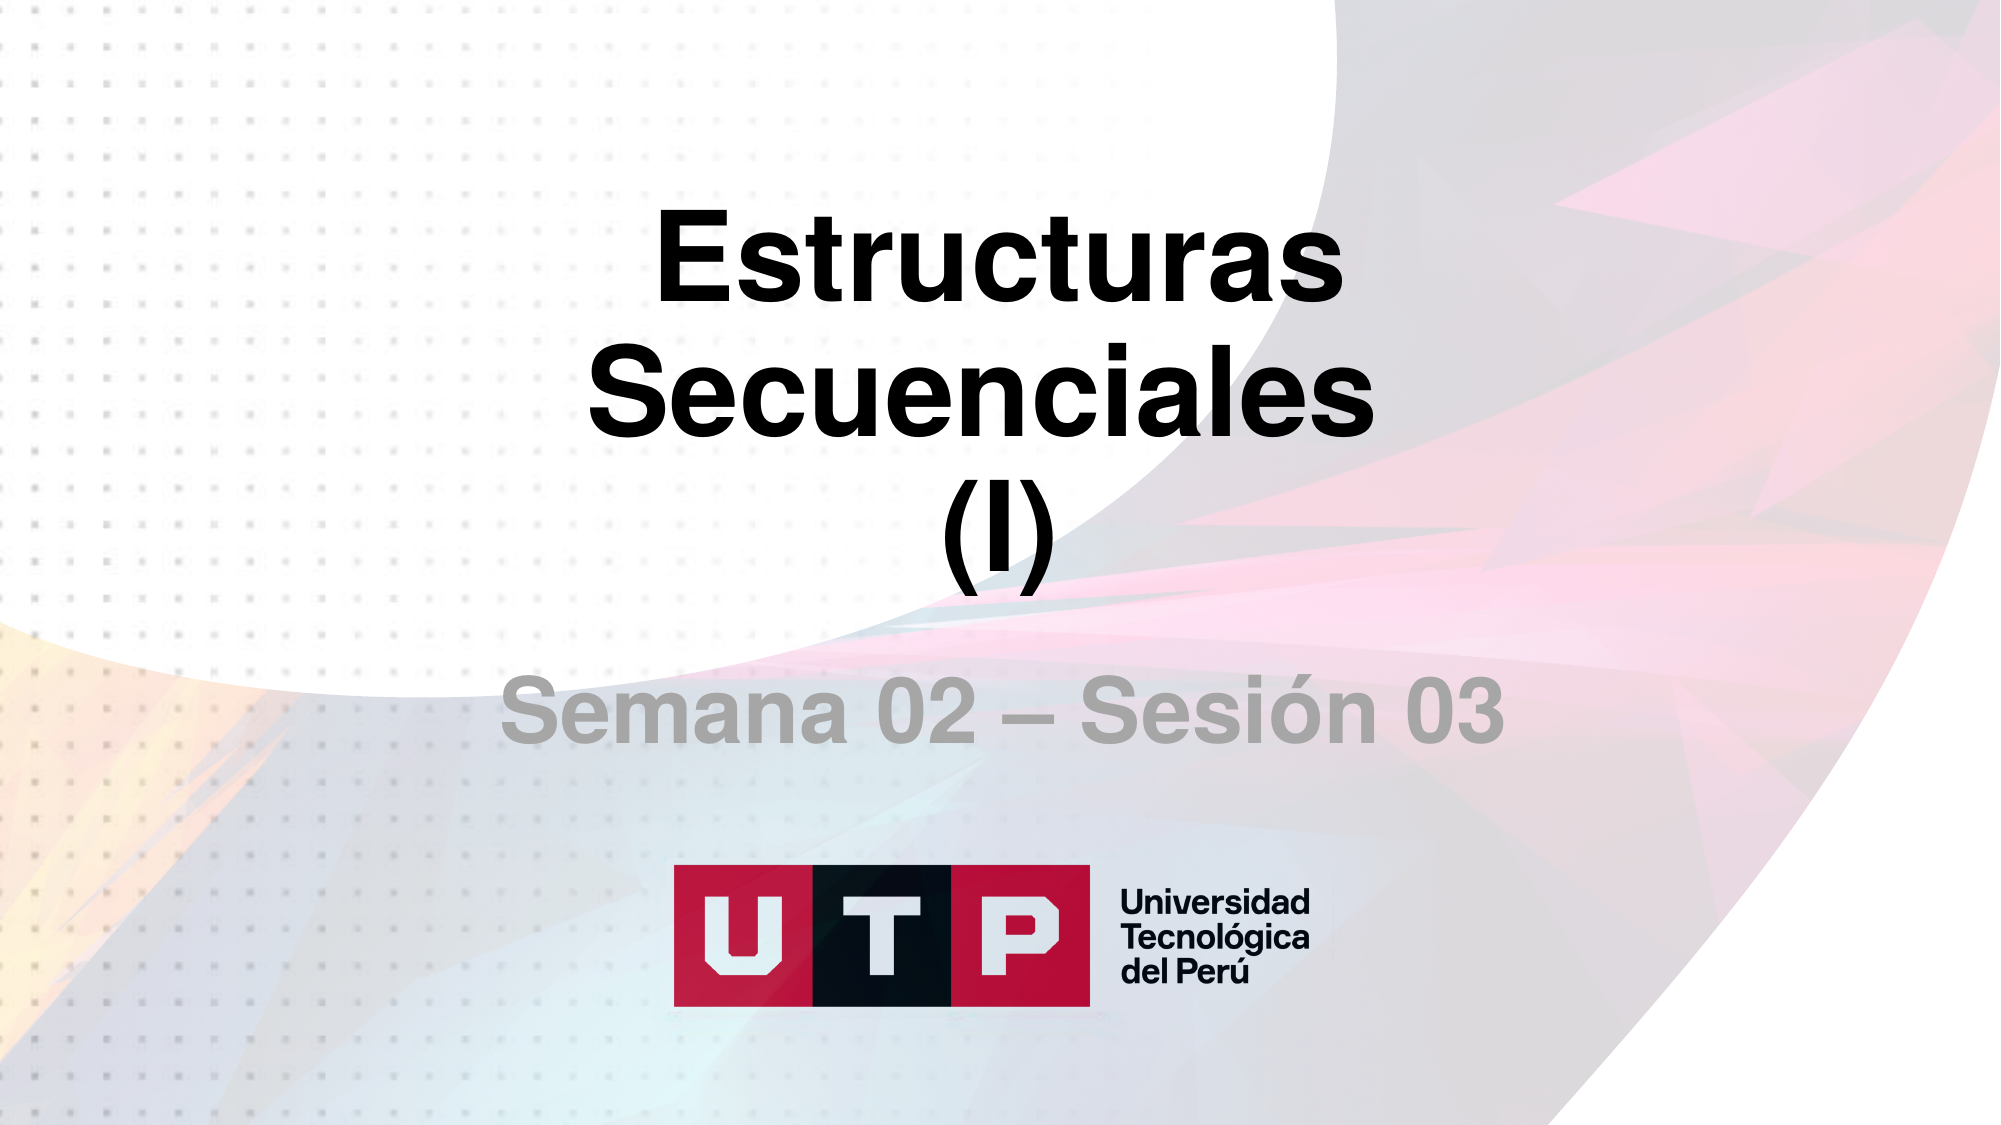

# Estructuras Secuenciales (I)
Semana 02 – Sesión 03